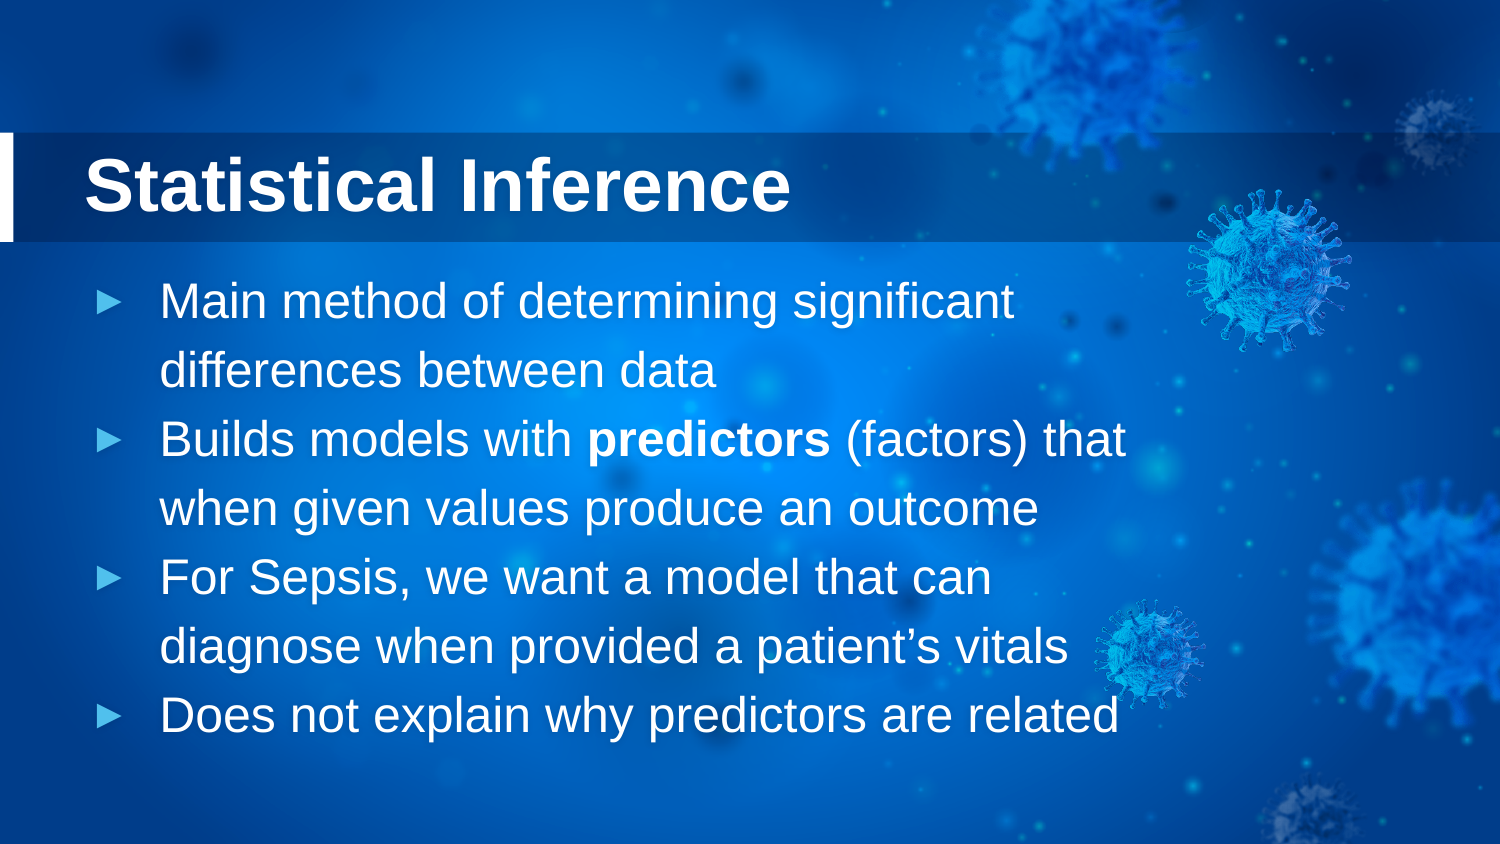

# Statistical Inference
Main method of determining significant differences between data
Builds models with predictors (factors) that when given values produce an outcome
For Sepsis, we want a model that can diagnose when provided a patient’s vitals
Does not explain why predictors are related